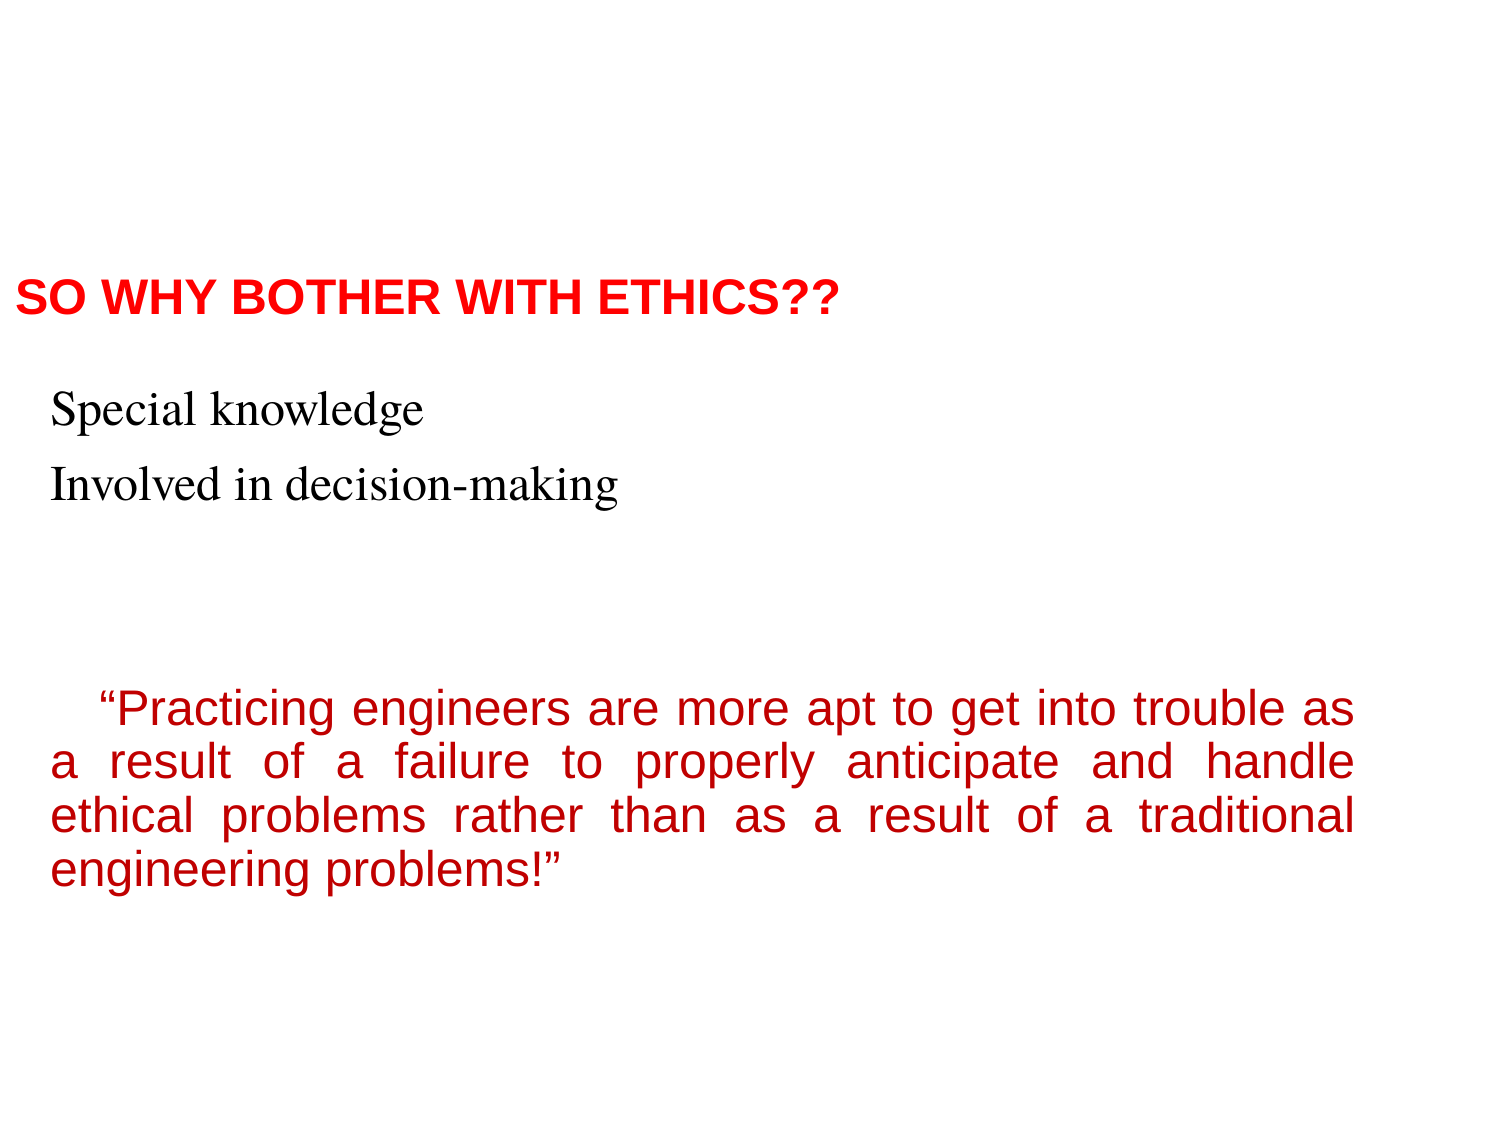

# SO WHY BOTHER WITH ETHICS??
Special knowledge
Involved in decision-making

   “Practicing engineers are more apt to get into trouble as a result of a failure to properly anticipate and handle ethical problems rather than as a result of a traditional engineering problems!”